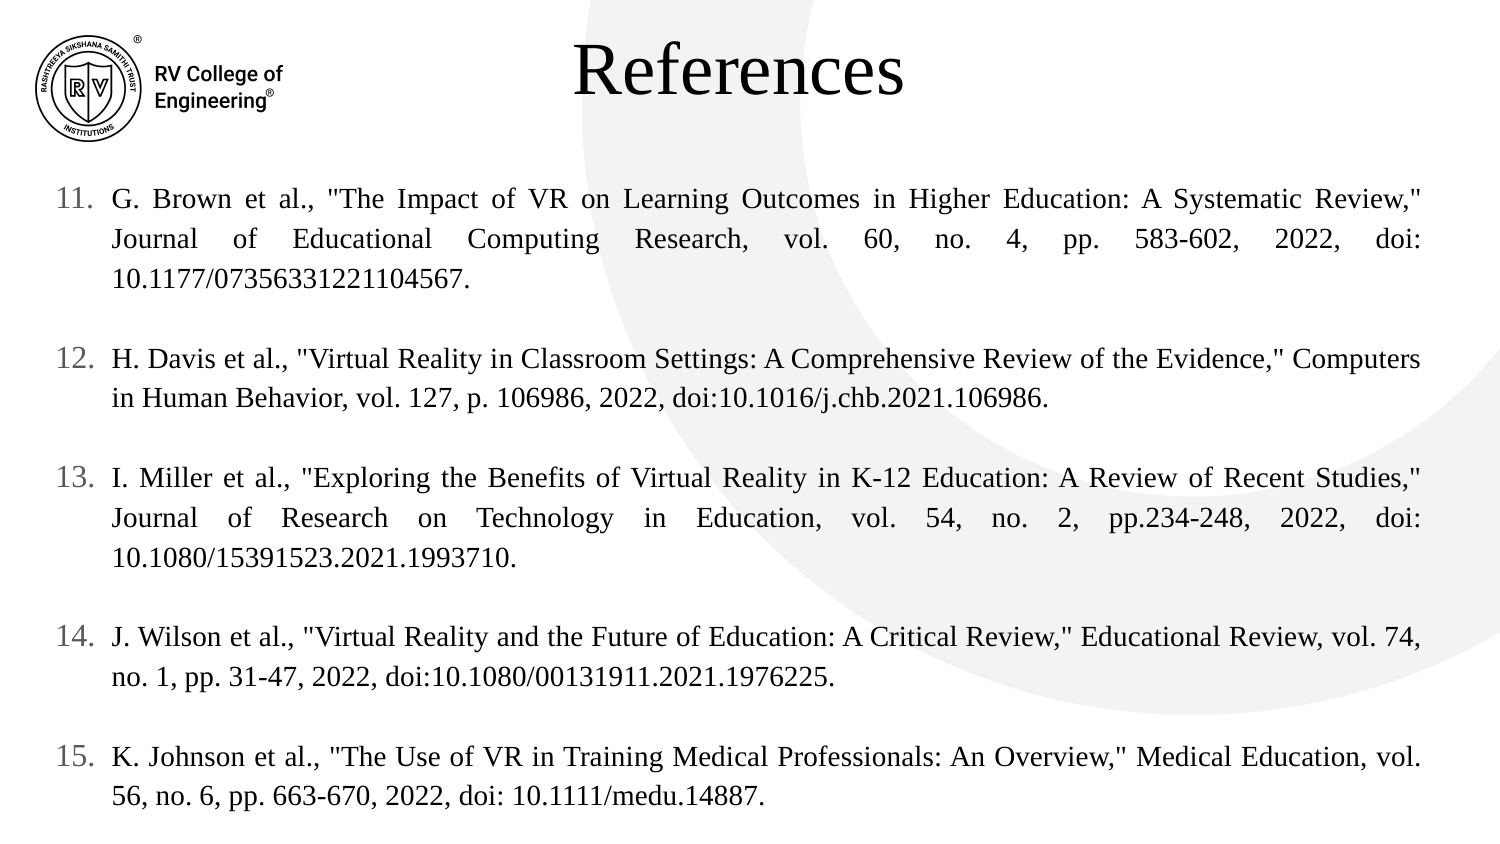

References
G. Brown et al., "The Impact of VR on Learning Outcomes in Higher Education: A Systematic Review," Journal of Educational Computing Research, vol. 60, no. 4, pp. 583-602, 2022, doi: 10.1177/07356331221104567.

H. Davis et al., "Virtual Reality in Classroom Settings: A Comprehensive Review of the Evidence," Computers in Human Behavior, vol. 127, p. 106986, 2022, doi:10.1016/j.chb.2021.106986.

I. Miller et al., "Exploring the Benefits of Virtual Reality in K-12 Education: A Review of Recent Studies," Journal of Research on Technology in Education, vol. 54, no. 2, pp.234-248, 2022, doi: 10.1080/15391523.2021.1993710.

J. Wilson et al., "Virtual Reality and the Future of Education: A Critical Review," Educational Review, vol. 74, no. 1, pp. 31-47, 2022, doi:10.1080/00131911.2021.1976225.

K. Johnson et al., "The Use of VR in Training Medical Professionals: An Overview," Medical Education, vol. 56, no. 6, pp. 663-670, 2022, doi: 10.1111/medu.14887.
#